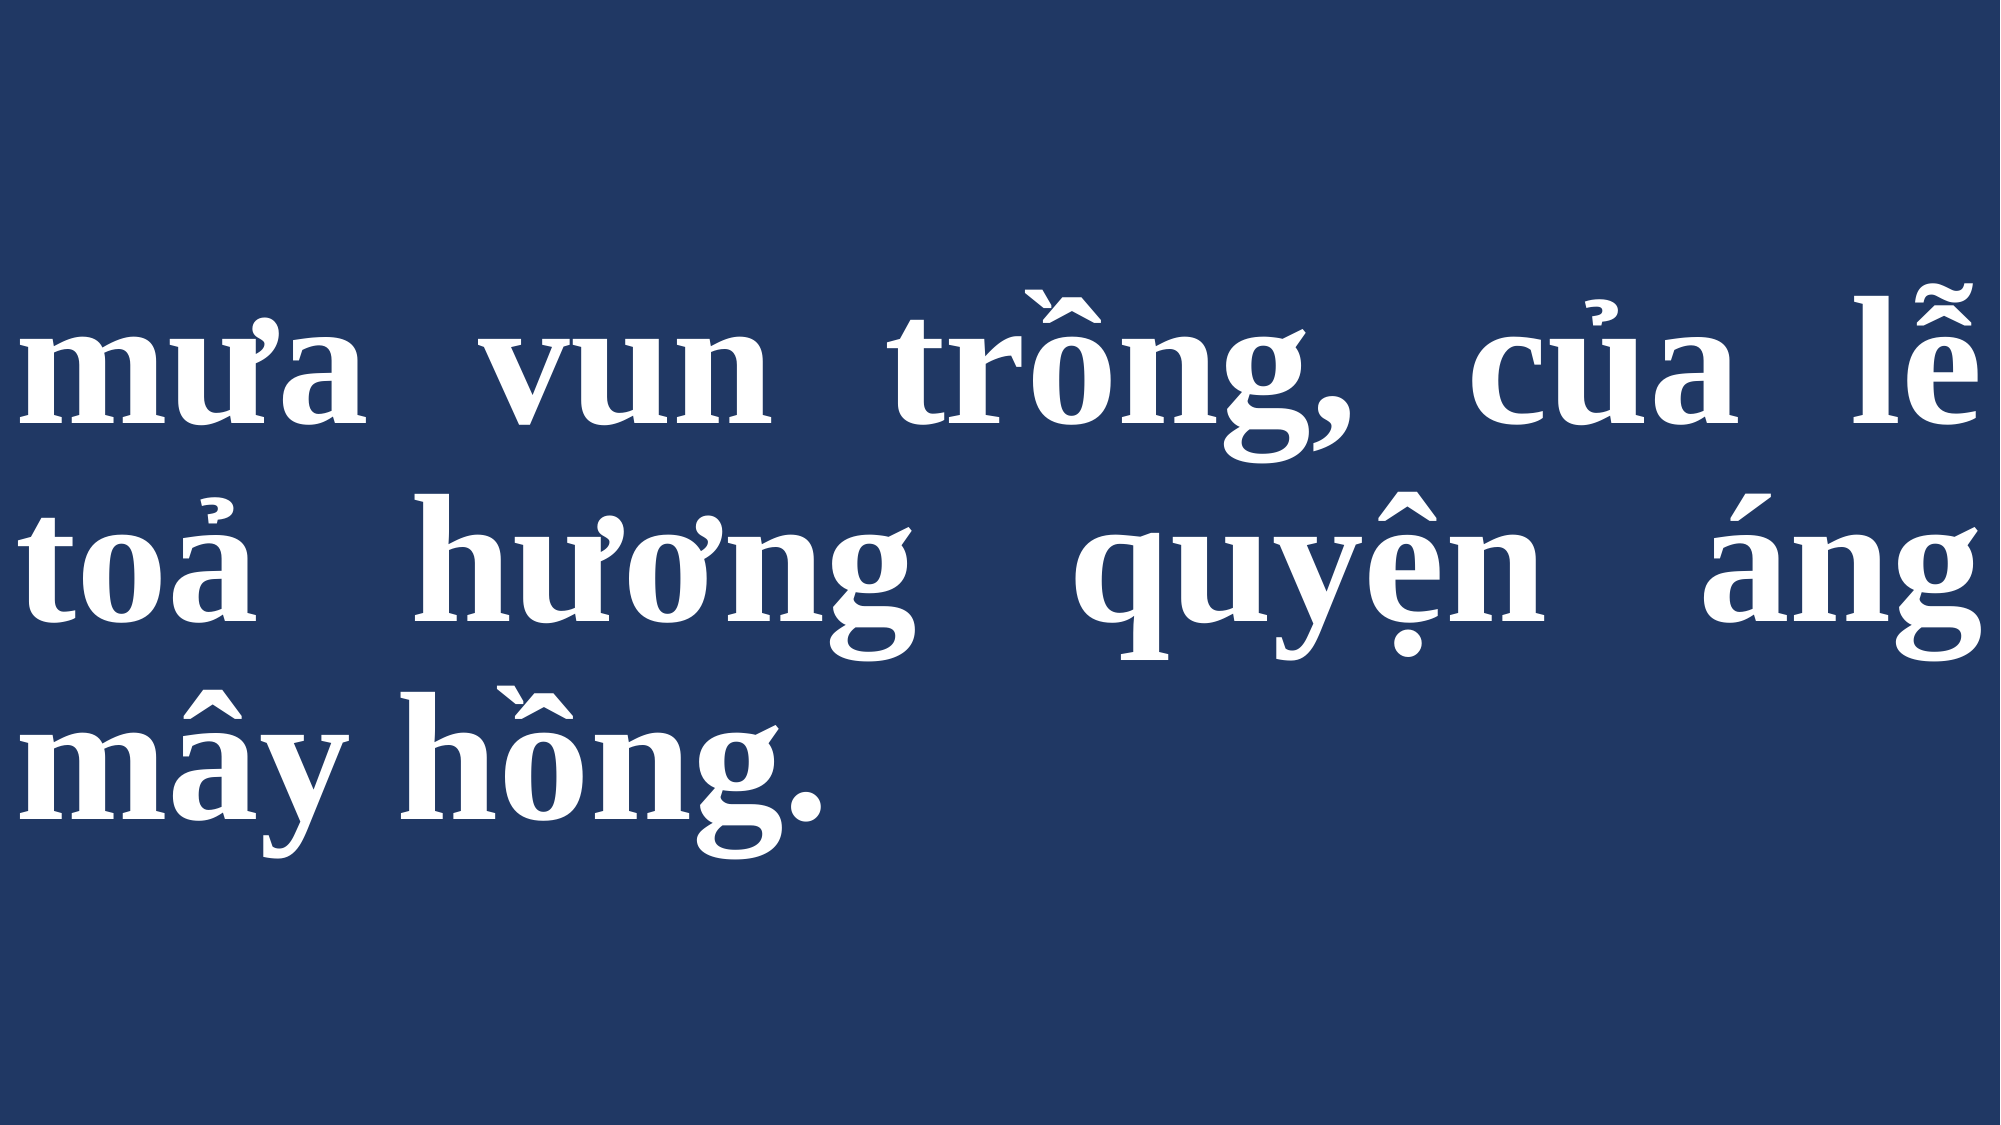

# mưa vun trồng, của lễ toả hương quyện áng mây hồng.